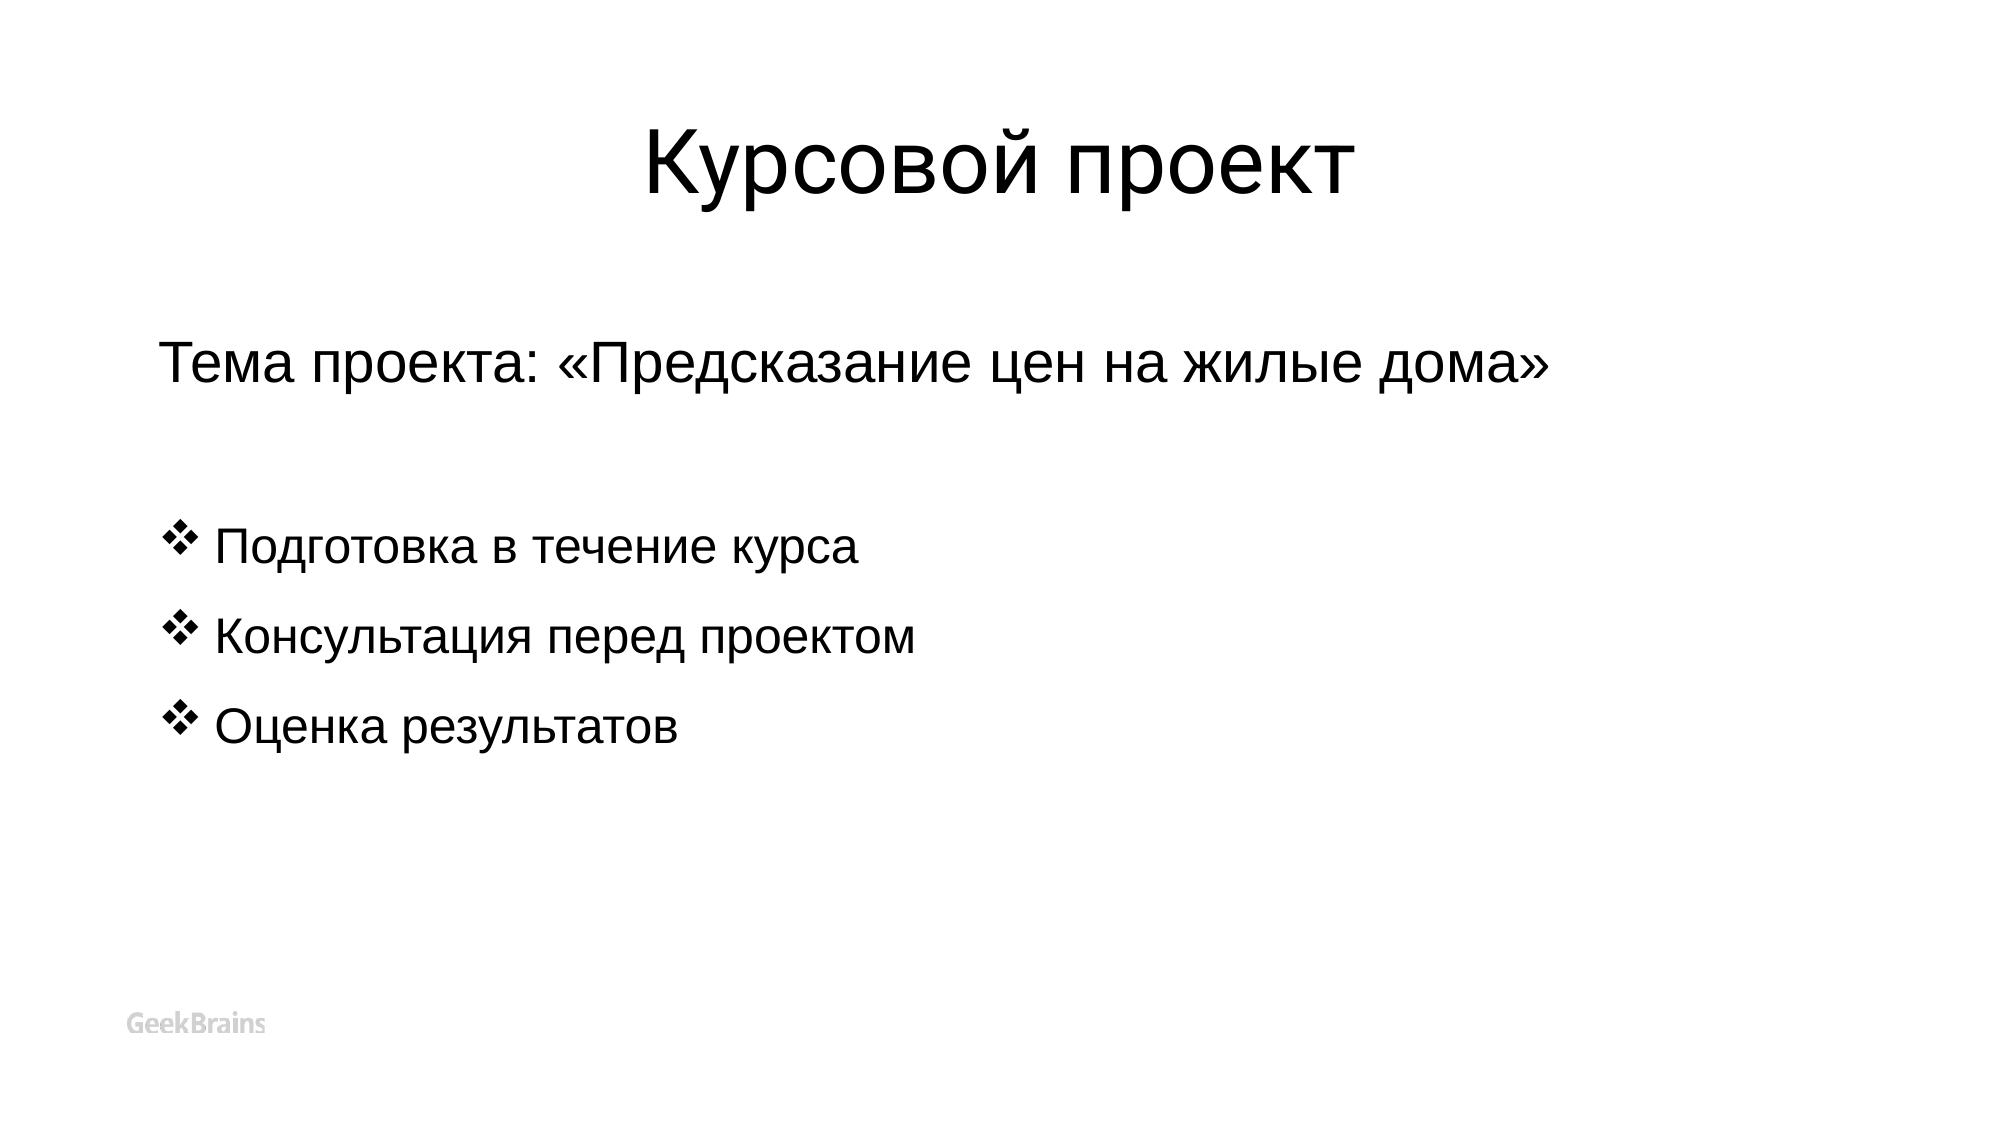

Курсовой проект
Тема проекта: «Предсказание цен на жилые дома»

Подготовка в течение курса
Консультация перед проектом
Оценка результатов